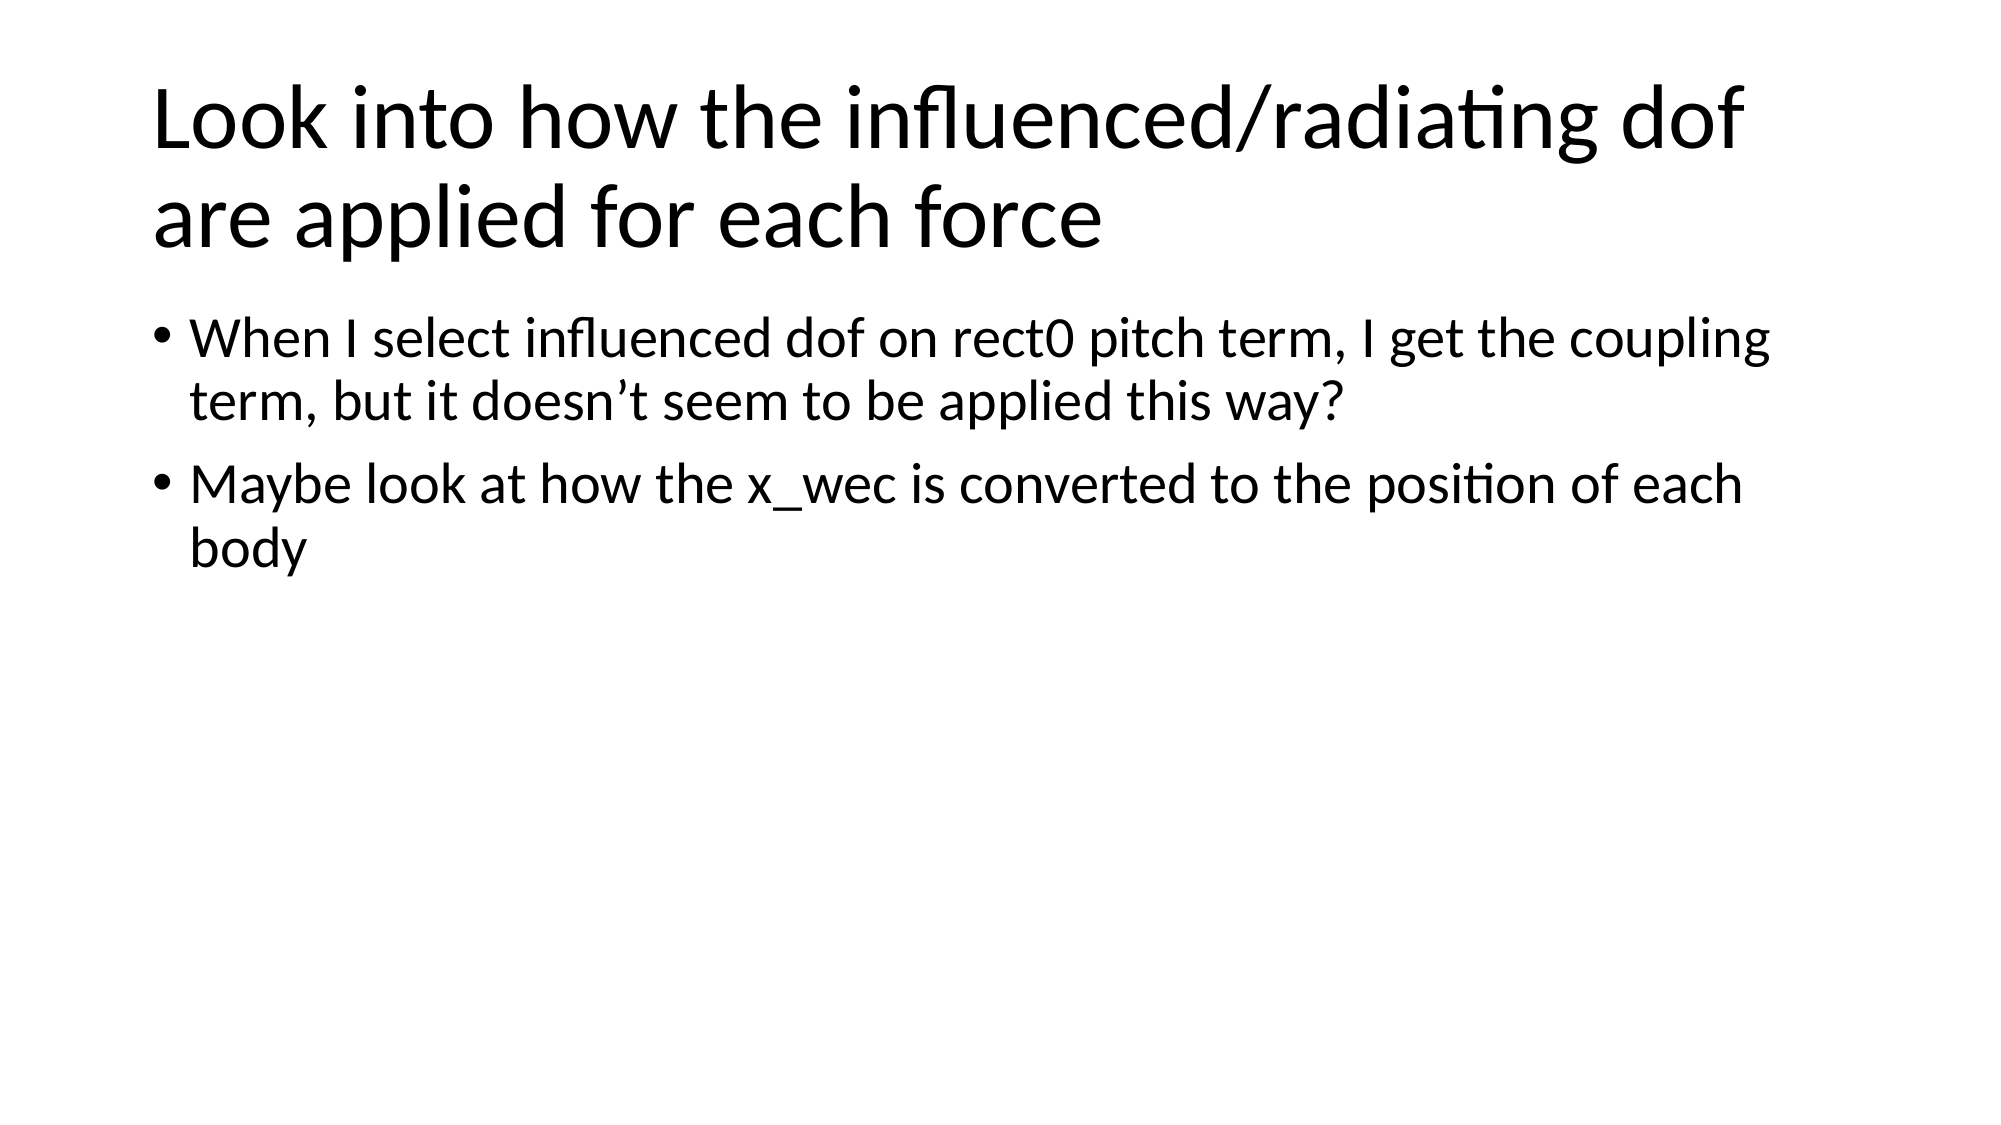

# Look into how the influenced/radiating dof are applied for each force
When I select influenced dof on rect0 pitch term, I get the coupling term, but it doesn’t seem to be applied this way?
Maybe look at how the x_wec is converted to the position of each body